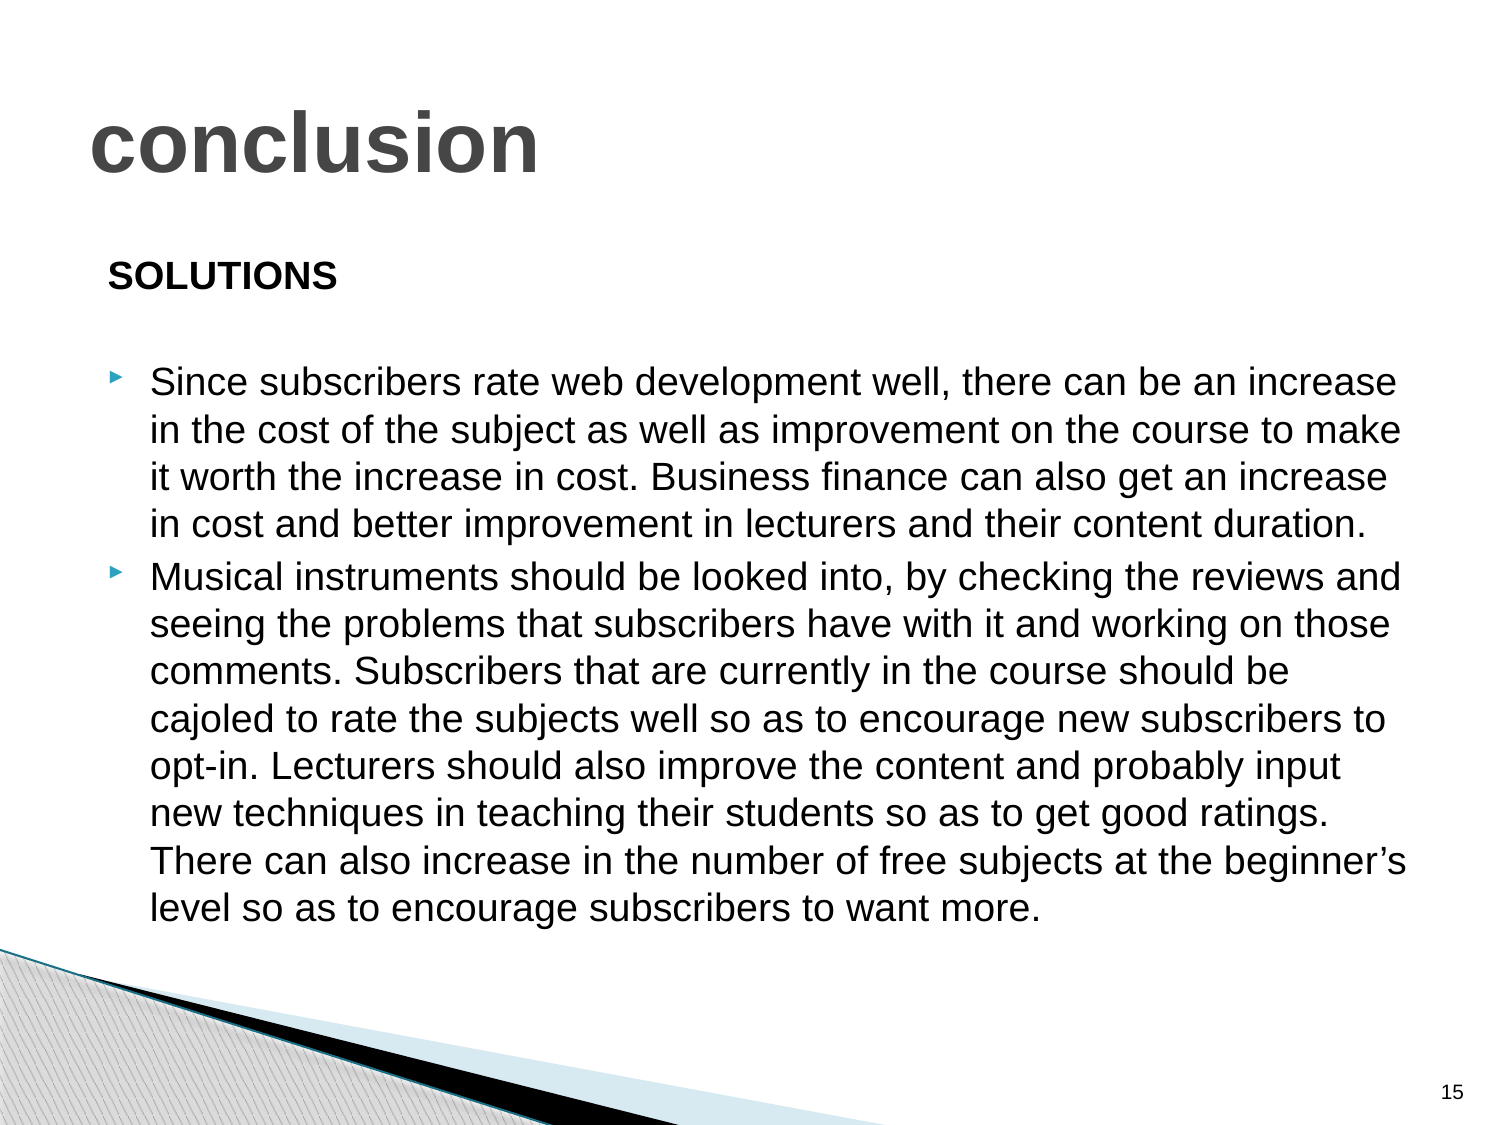

# conclusion
SOLUTIONS

Since subscribers rate web development well, there can be an increase in the cost of the subject as well as improvement on the course to make it worth the increase in cost. Business finance can also get an increase in cost and better improvement in lecturers and their content duration.
Musical instruments should be looked into, by checking the reviews and seeing the problems that subscribers have with it and working on those comments. Subscribers that are currently in the course should be cajoled to rate the subjects well so as to encourage new subscribers to opt-in. Lecturers should also improve the content and probably input new techniques in teaching their students so as to get good ratings. There can also increase in the number of free subjects at the beginner’s level so as to encourage subscribers to want more.
15